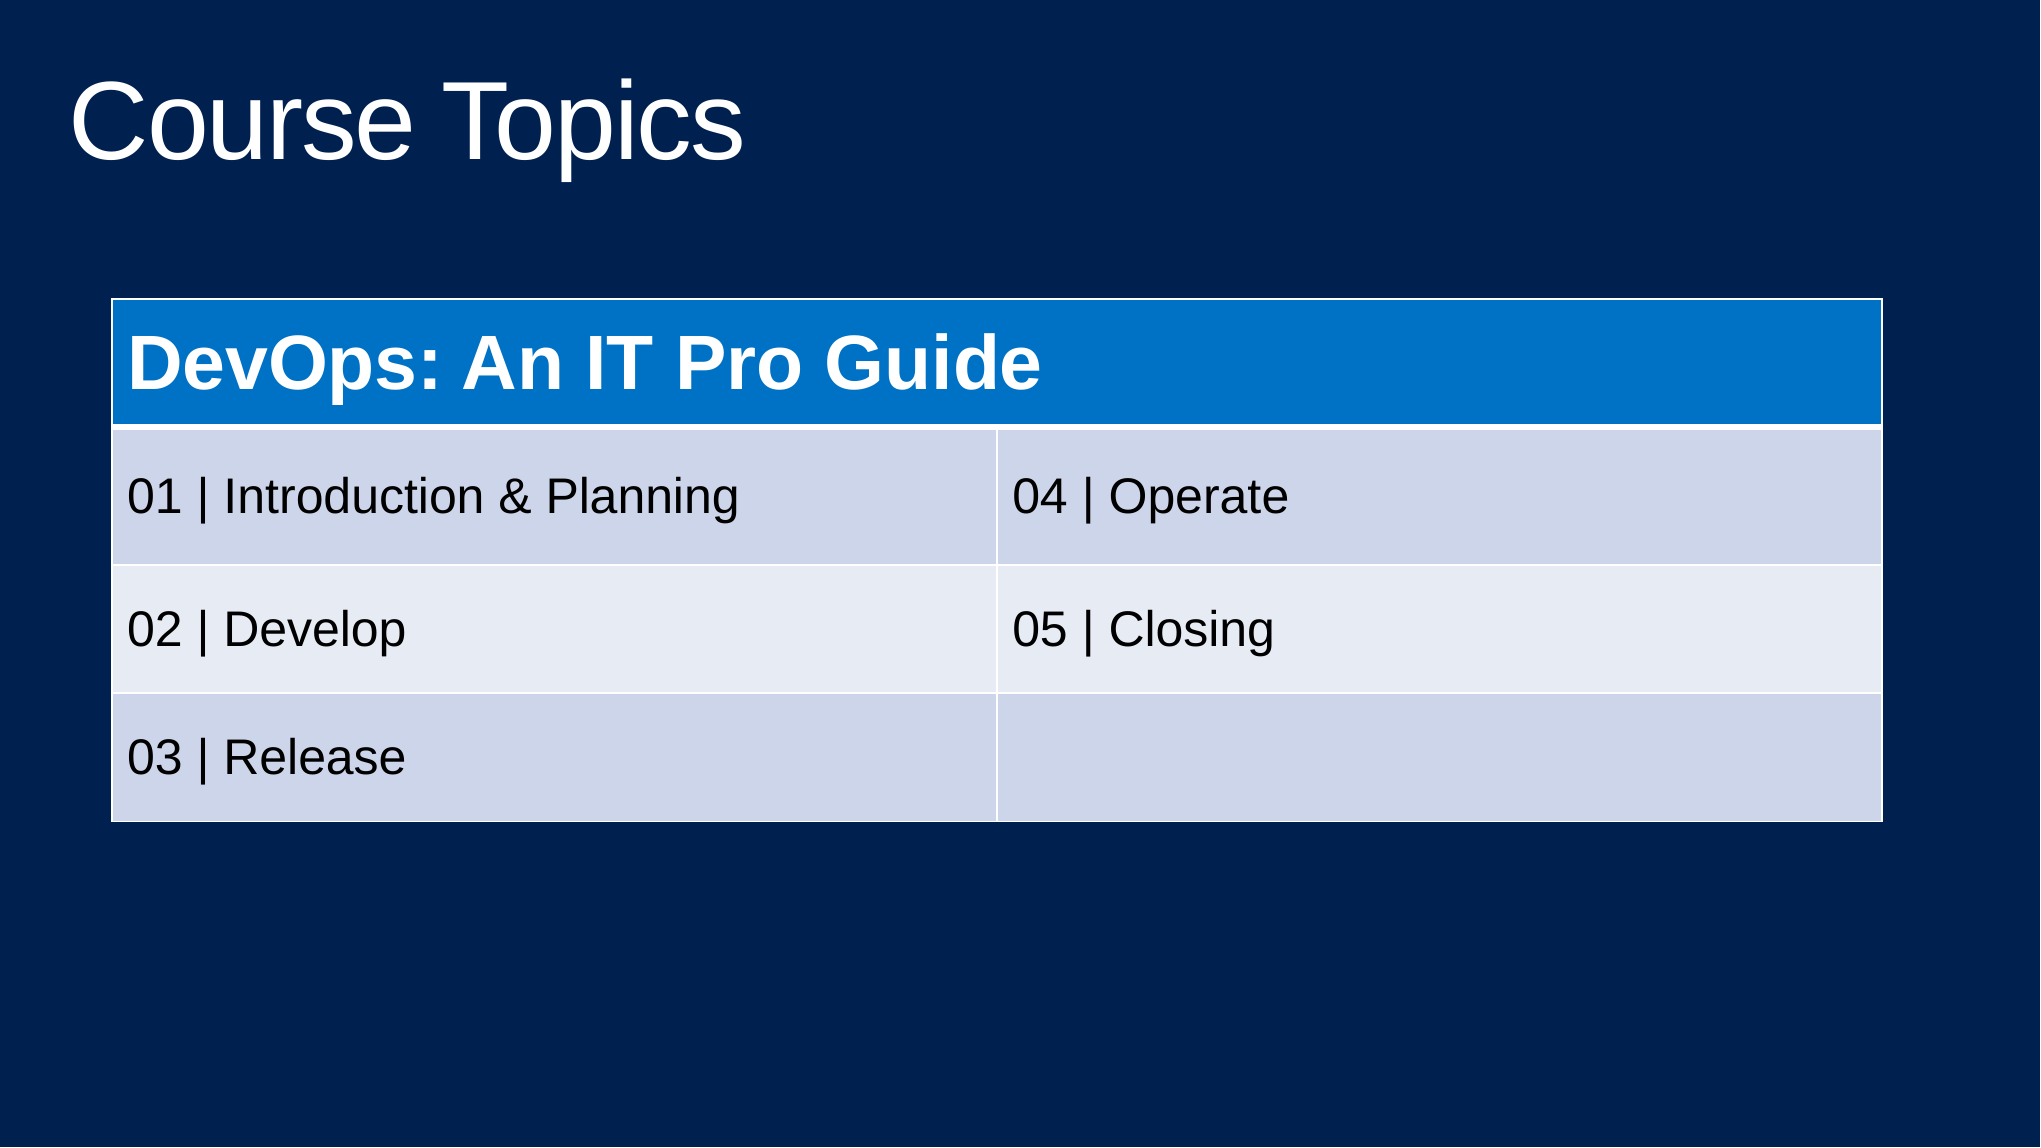

# Course Topics
| DevOps: An IT Pro Guide |  |
| --- | --- |
| 01 | Introduction & Planning | 04 | Operate |
| 02 | Develop | 05 | Closing |
| 03 | Release |  |